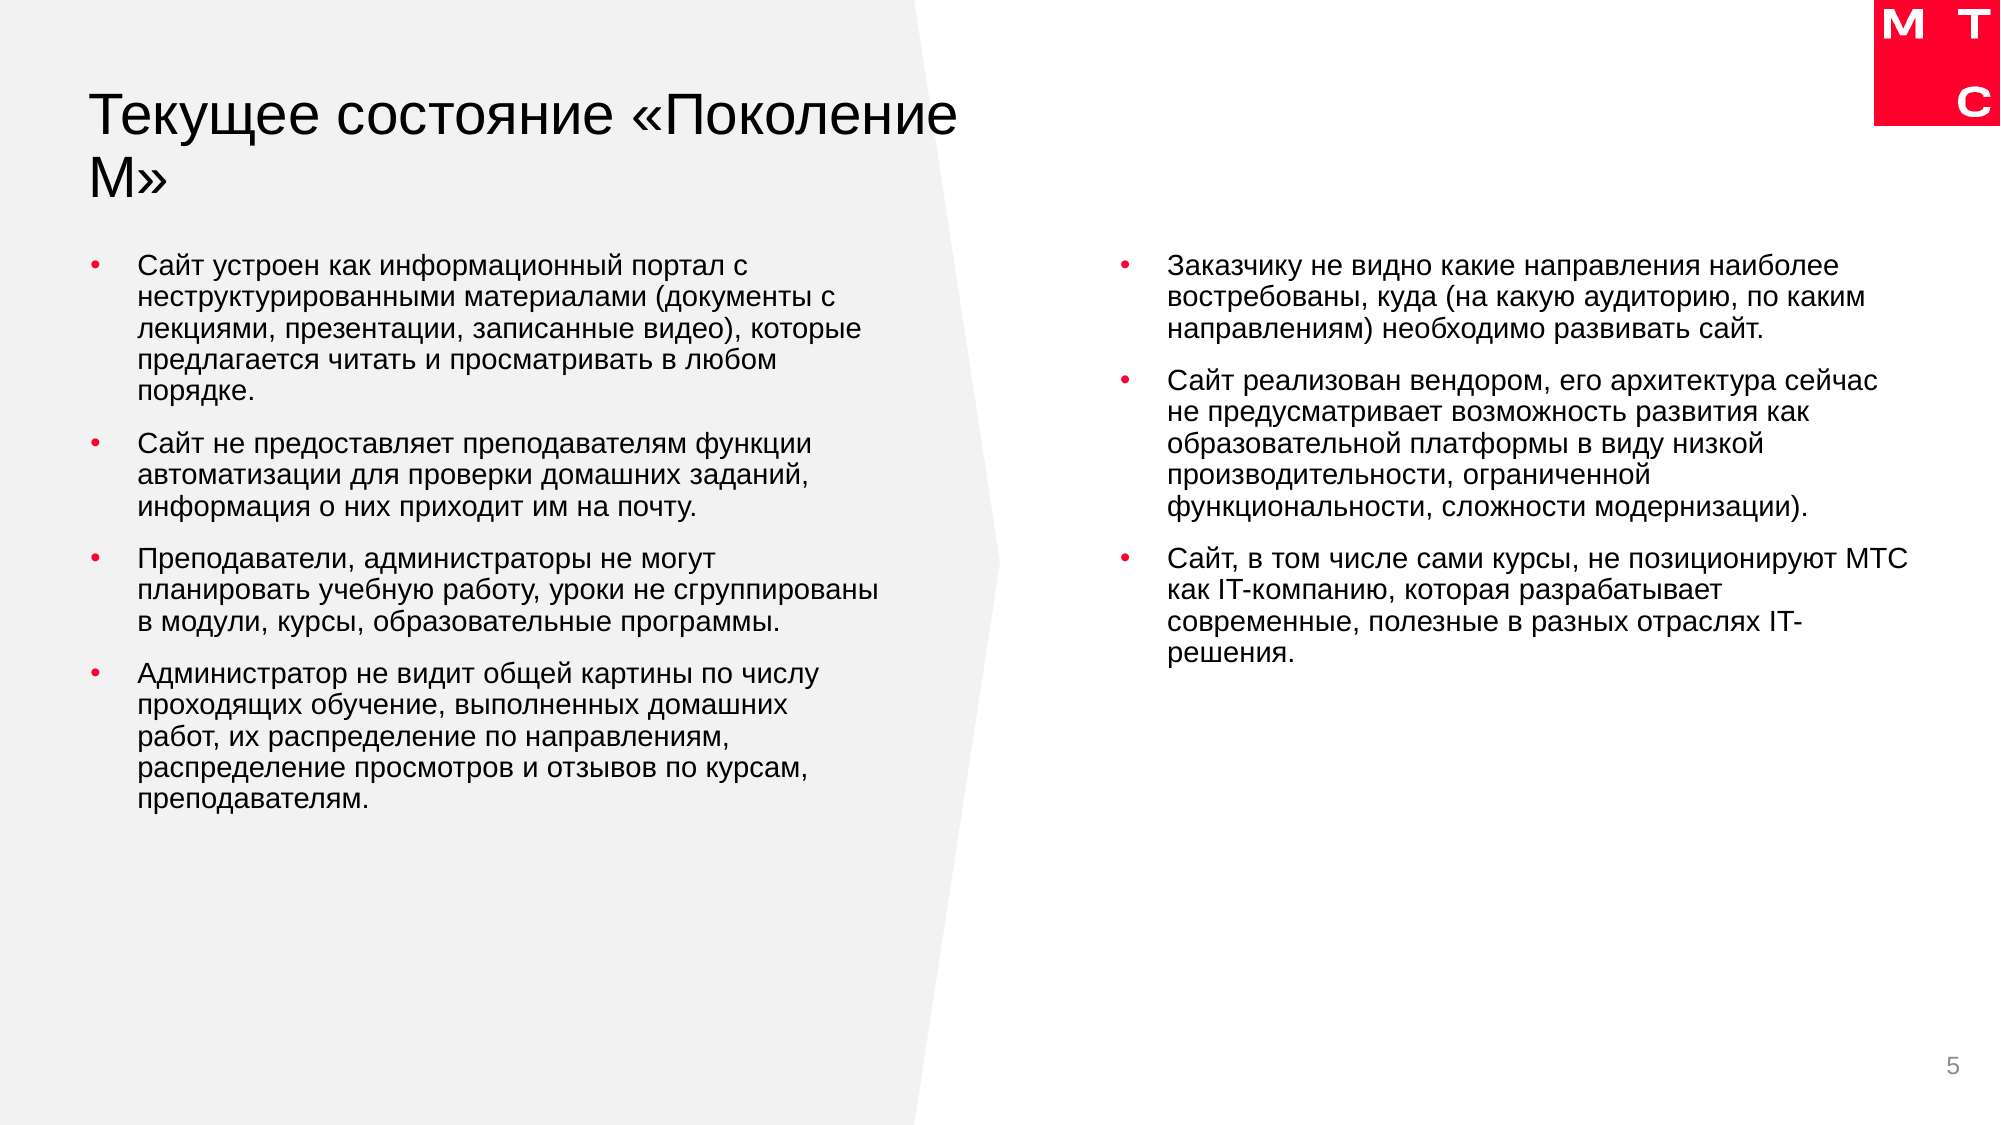

# Текущее состояние «Поколение М»
Сайт устроен как информационный портал с неструктурированными материалами (документы с лекциями, презентации, записанные видео), которые предлагается читать и просматривать в любом порядке.
Сайт не предоставляет преподавателям функции автоматизации для проверки домашних заданий, информация о них приходит им на почту.
Преподаватели, администраторы не могут планировать учебную работу, уроки не сгруппированы в модули, курсы, образовательные программы.
Администратор не видит общей картины по числу проходящих обучение, выполненных домашних работ, их распределение по направлениям, распределение просмотров и отзывов по курсам, преподавателям.

Заказчику не видно какие направления наиболее востребованы, куда (на какую аудиторию, по каким направлениям) необходимо развивать сайт.
Сайт реализован вендором, его архитектура сейчас не предусматривает возможность развития как образовательной платформы в виду низкой производительности, ограниченной функциональности, сложности модернизации).
Сайт, в том числе сами курсы, не позиционируют МТС как IT-компанию, которая разрабатывает современные, полезные в разных отраслях IT-решения.

5